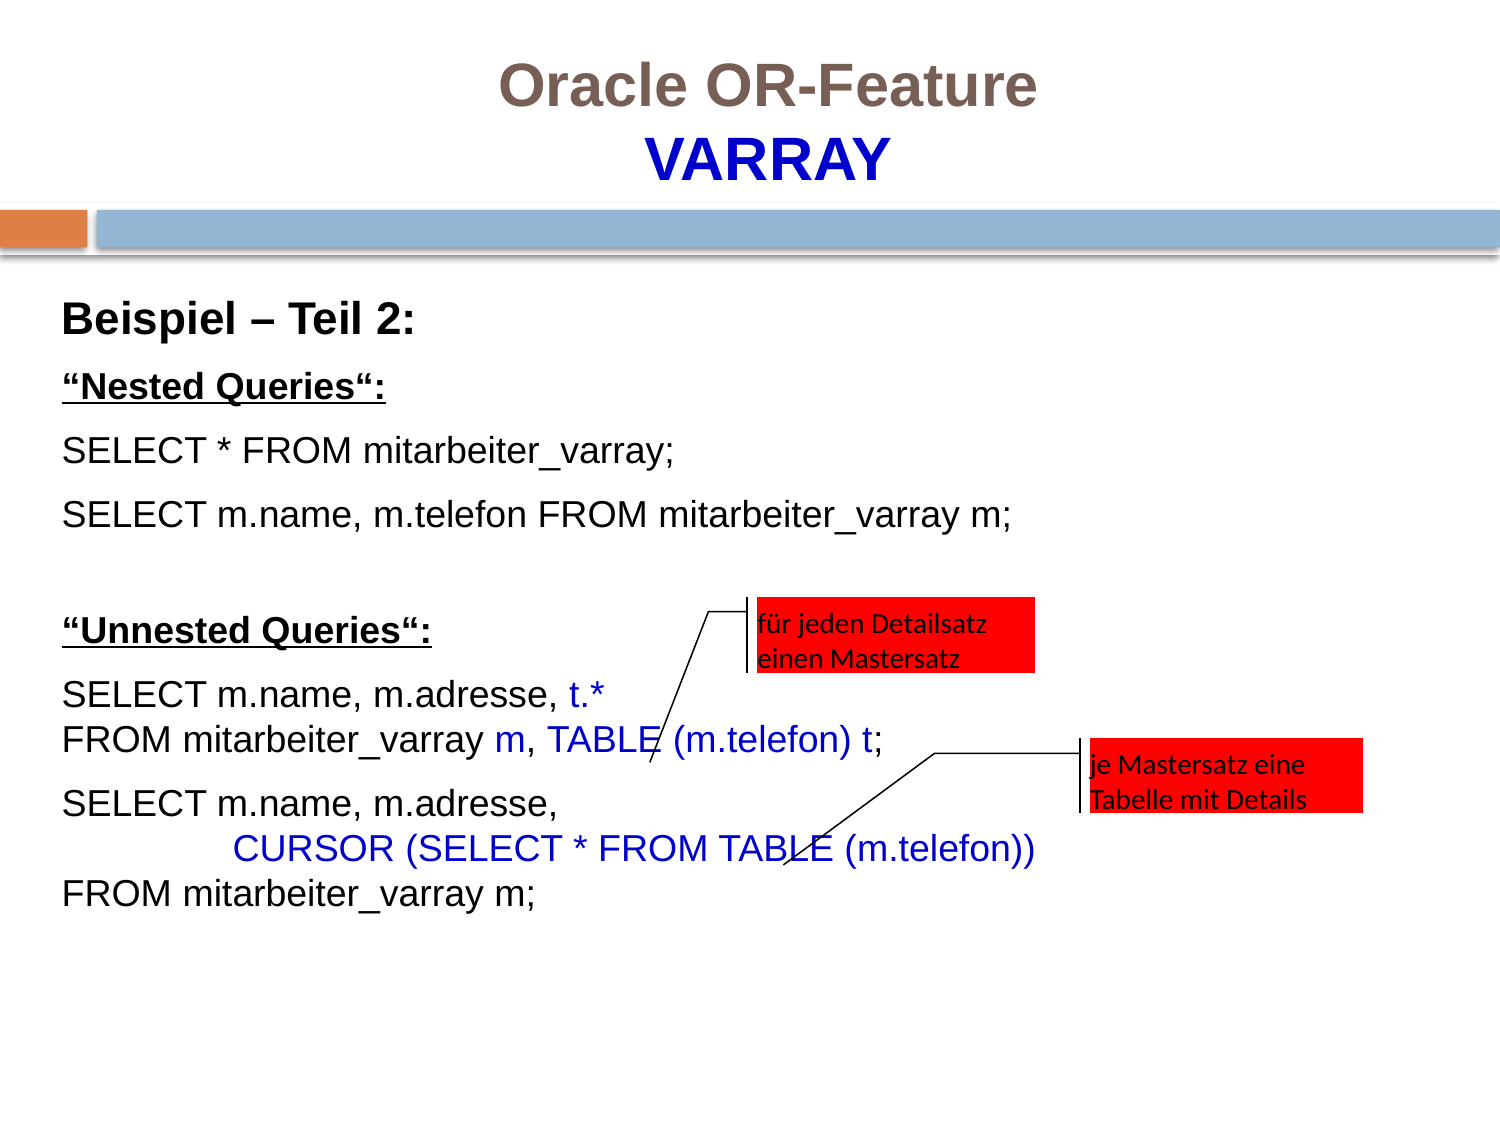

# Oracle OR-Feature VARRAY
Beispiel – Teil 2:
“Nested Queries“:
SELECT * FROM mitarbeiter_varray;
SELECT m.name, m.telefon FROM mitarbeiter_varray m;

“Unnested Queries“:
SELECT m.name, m.adresse, t.*
FROM mitarbeiter_varray m, TABLE (m.telefon) t;
SELECT m.name, m.adresse,
	  CURSOR (SELECT * FROM TABLE (m.telefon))
FROM mitarbeiter_varray m;
für jeden Detailsatz einen Mastersatz
je Mastersatz eine Tabelle mit Details